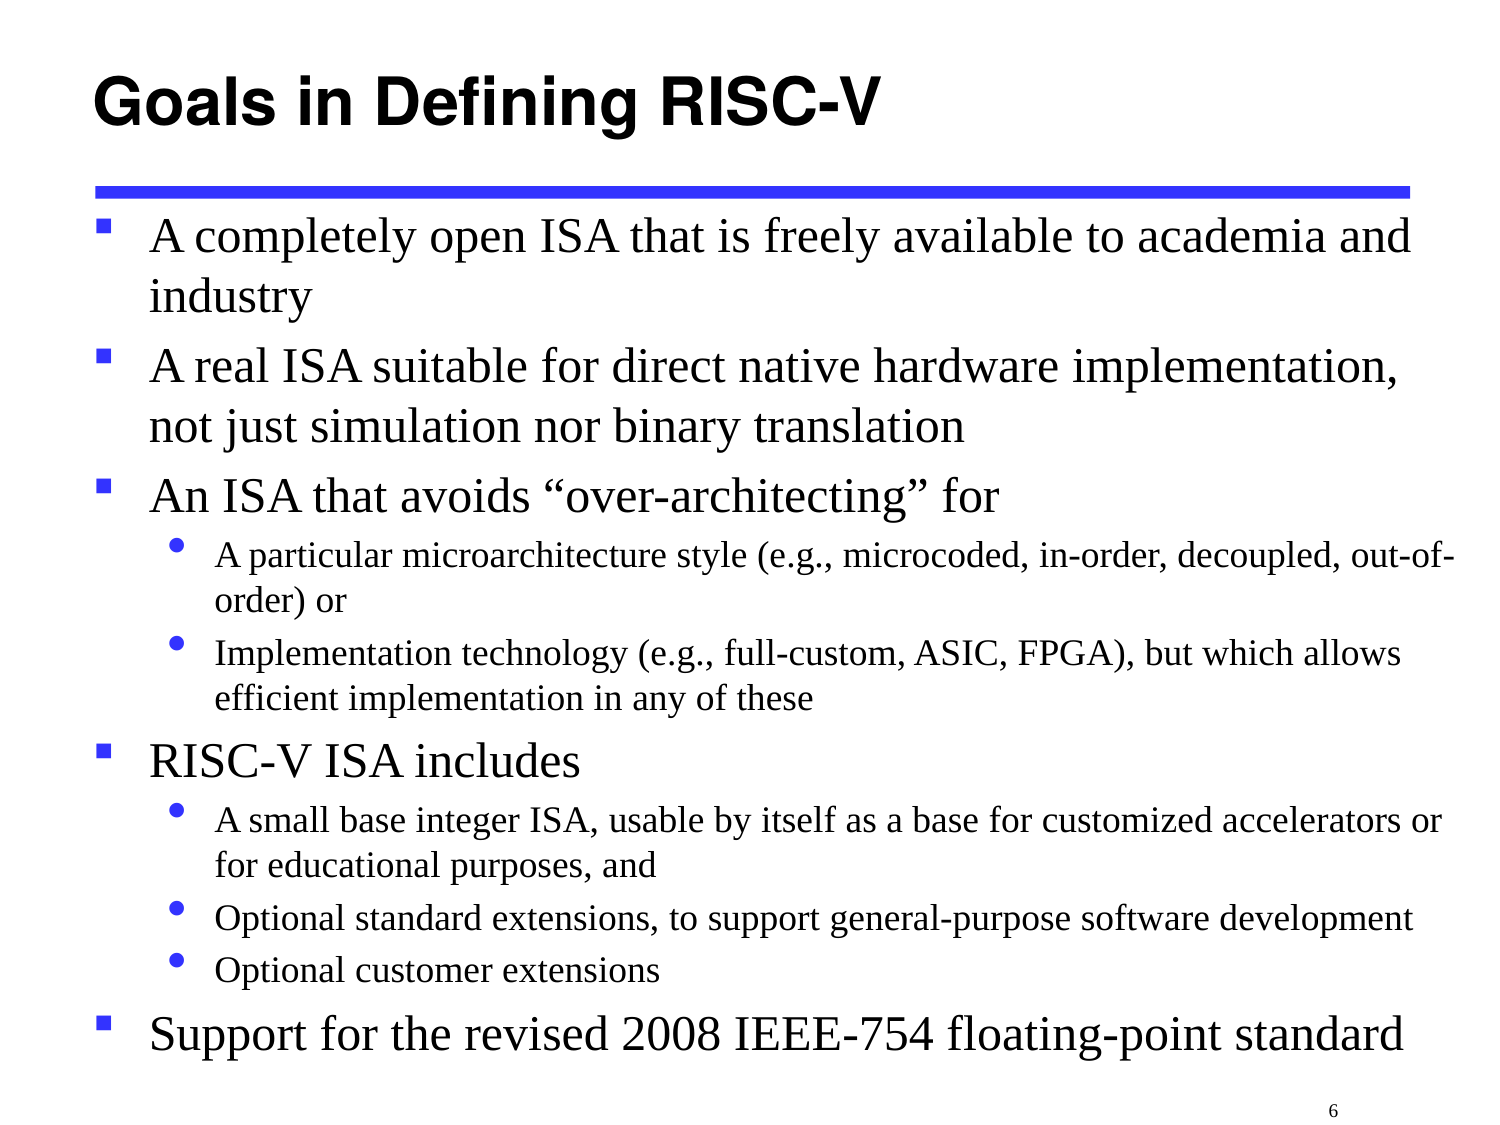

# Goals in Defining RISC-V
A completely open ISA that is freely available to academia and industry
A real ISA suitable for direct native hardware implementation, not just simulation nor binary translation
An ISA that avoids “over-architecting” for
A particular microarchitecture style (e.g., microcoded, in-order, decoupled, out-of-order) or
Implementation technology (e.g., full-custom, ASIC, FPGA), but which allows efficient implementation in any of these
RISC-V ISA includes
A small base integer ISA, usable by itself as a base for customized accelerators or for educational purposes, and
Optional standard extensions, to support general-purpose software development
Optional customer extensions
Support for the revised 2008 IEEE-754 floating-point standard
                           6